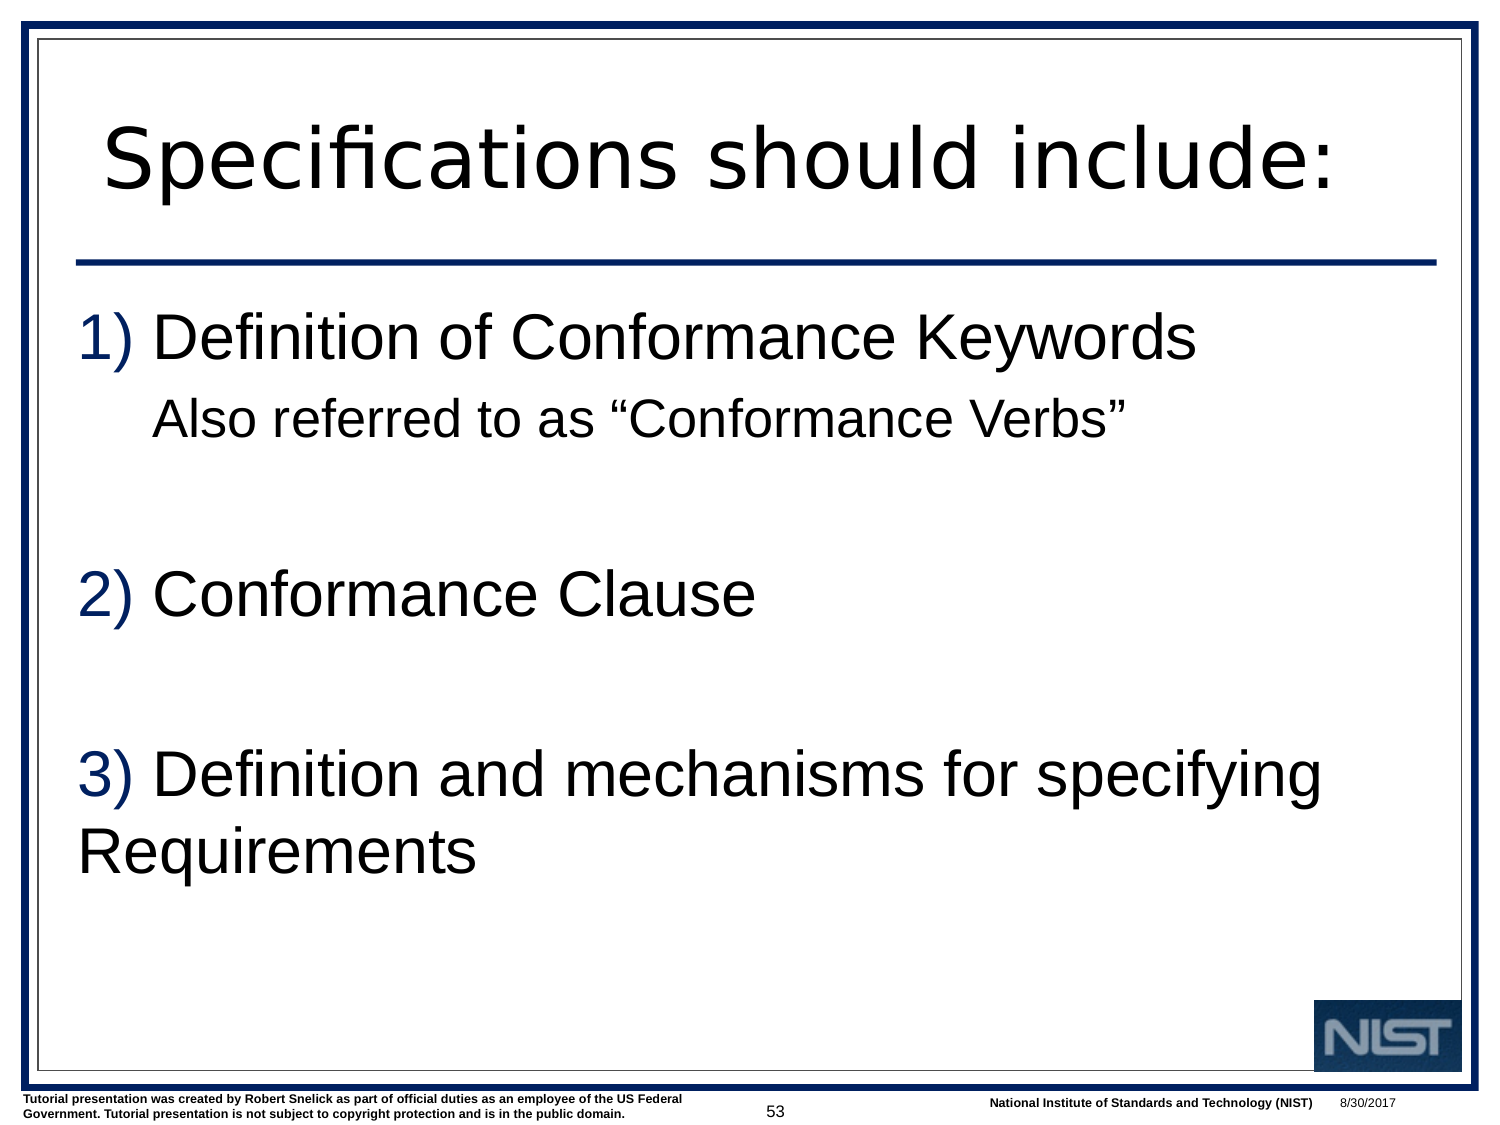

# Specifications should include:
1) Definition of Conformance Keywords
Also referred to as “Conformance Verbs”

2) Conformance Clause

3) Definition and mechanisms for specifying Requirements
53
8/30/2017